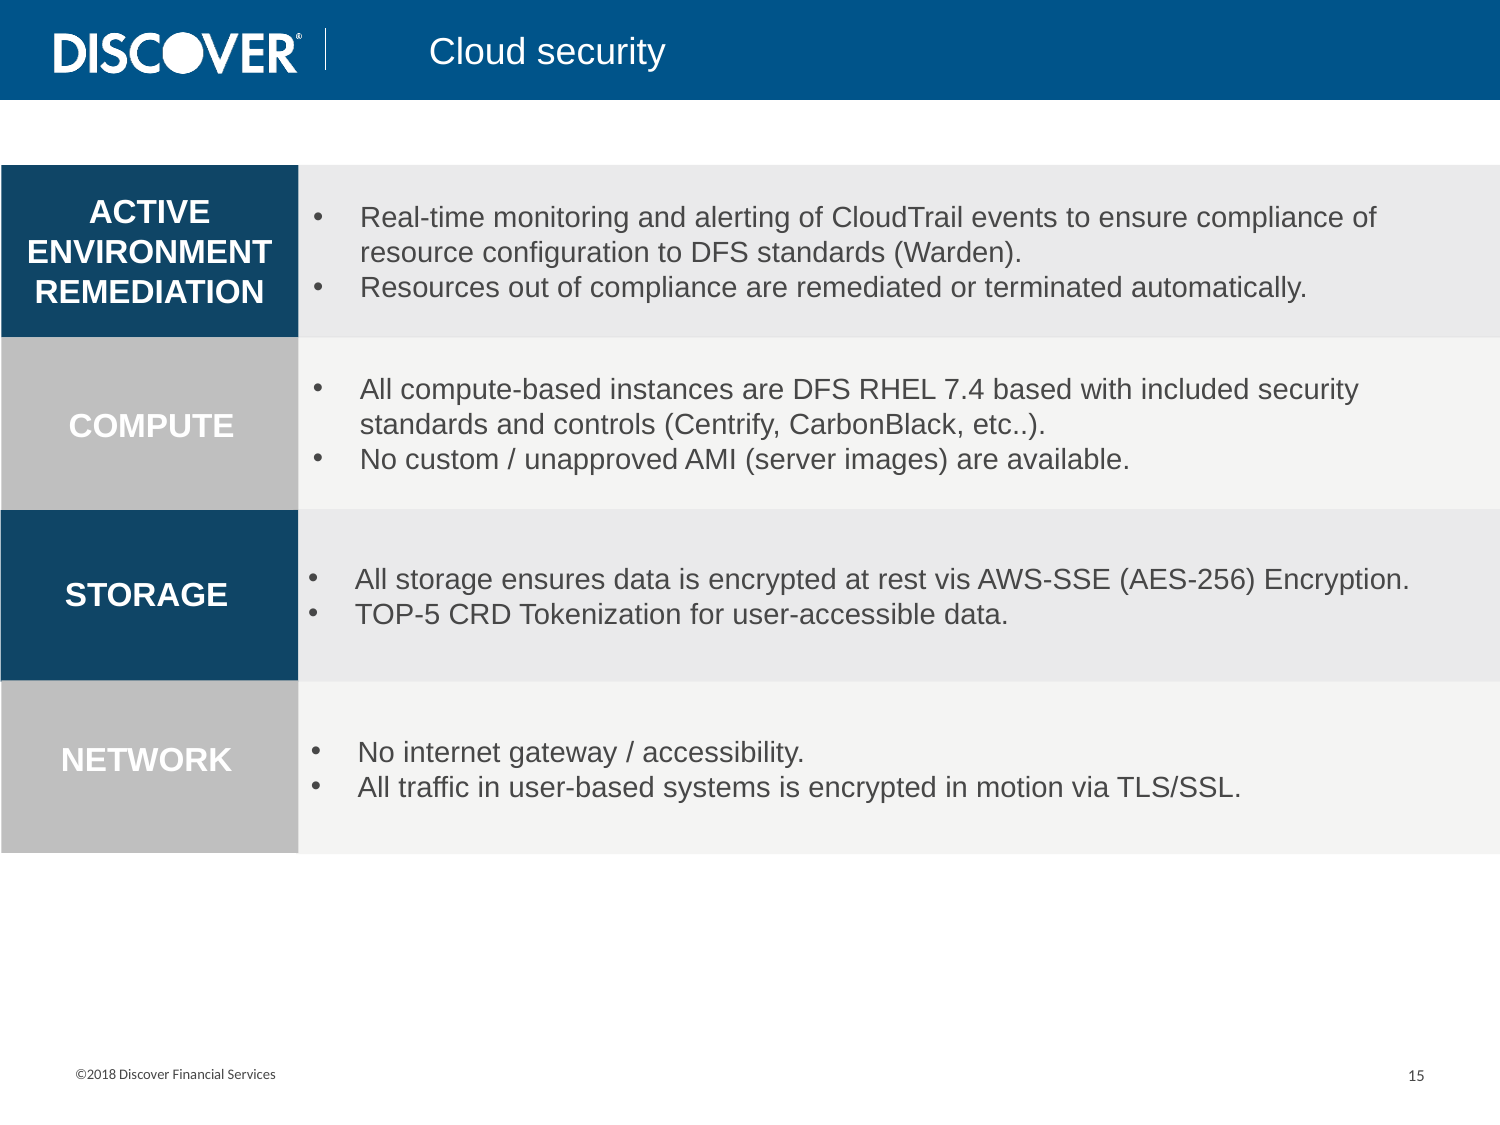

Cloud security
Real-time monitoring and alerting of CloudTrail events to ensure compliance of resource configuration to DFS standards (Warden).
Resources out of compliance are remediated or terminated automatically.

ACTIVE ENVIRONMENT
REMEDIATION
All compute-based instances are DFS RHEL 7.4 based with included security standards and controls (Centrify, CarbonBlack, etc..).
No custom / unapproved AMI (server images) are available.

COMPUTE
All storage ensures data is encrypted at rest vis AWS-SSE (AES-256) Encryption.
TOP-5 CRD Tokenization for user-accessible data.

STORAGE

No internet gateway / accessibility.
All traffic in user-based systems is encrypted in motion via TLS/SSL.
NETWORK
©2018 Discover Financial Services
15